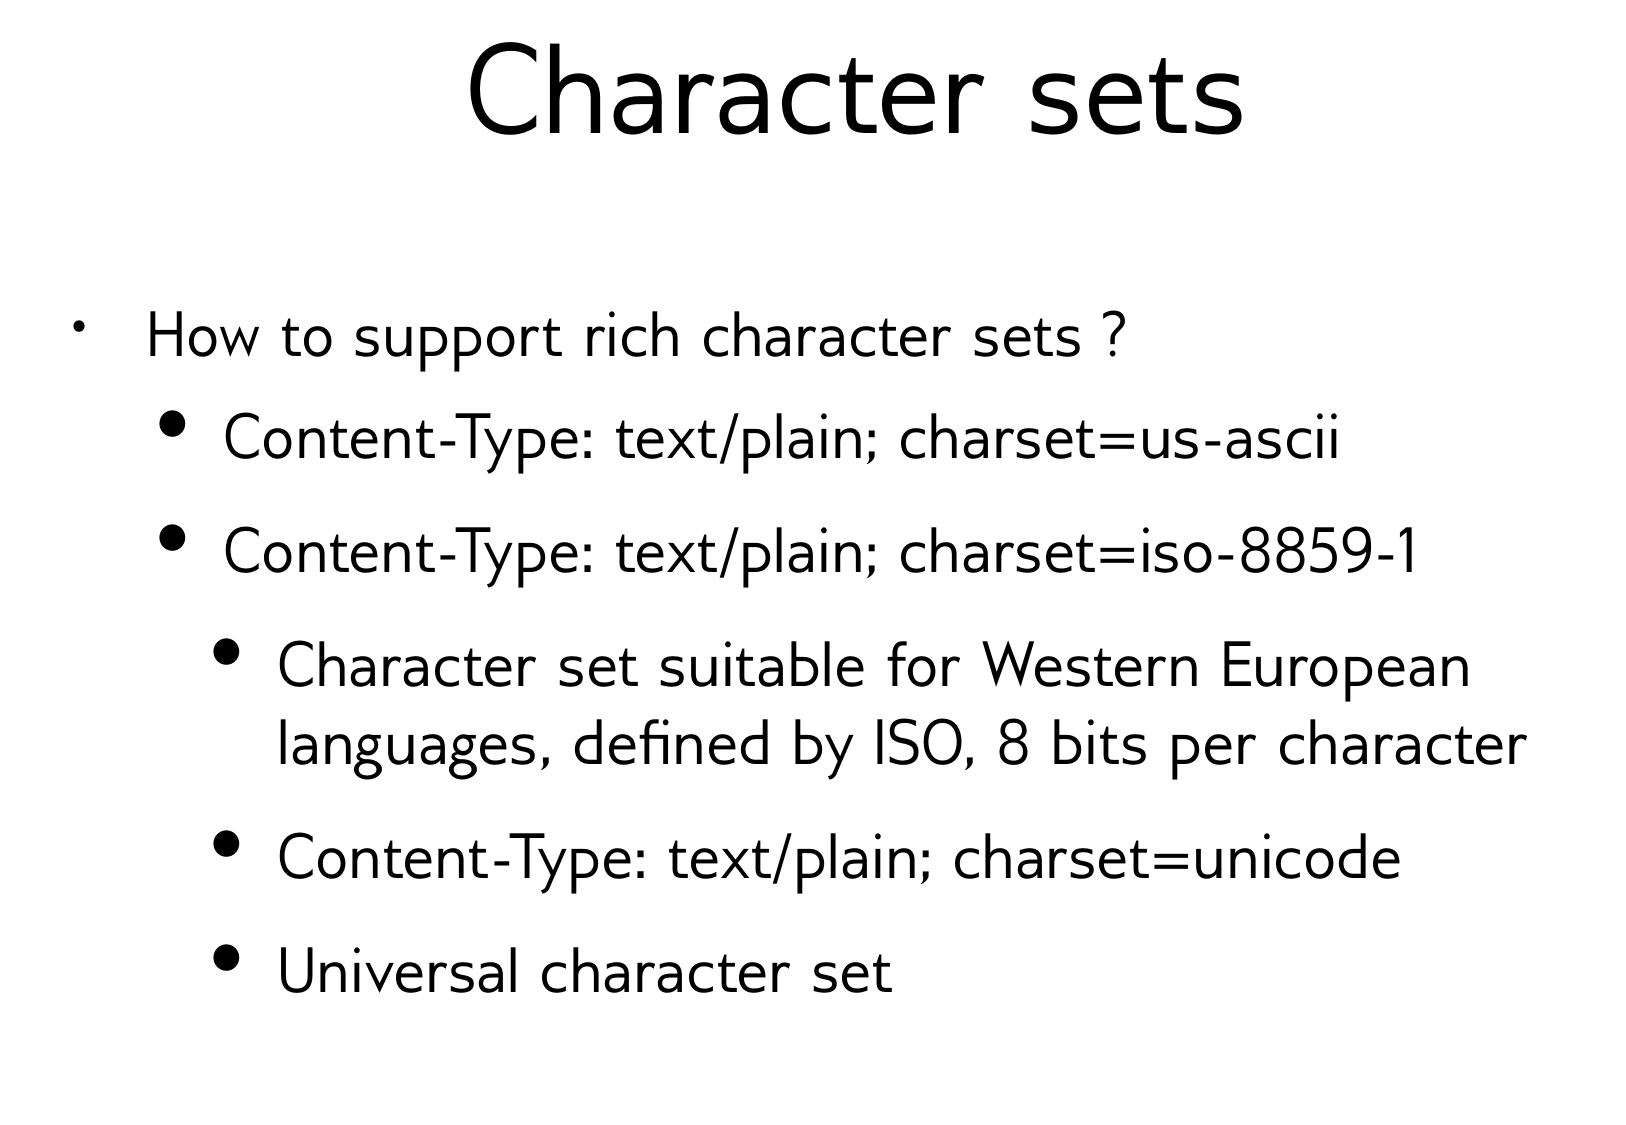

# Character sets
How to support rich character sets ?
Content-Type: text/plain; charset=us-ascii
Content-Type: text/plain; charset=iso-8859-1
Character set suitable for Western European languages, defined by ISO, 8 bits per character
Content-Type: text/plain; charset=unicode
Universal character set